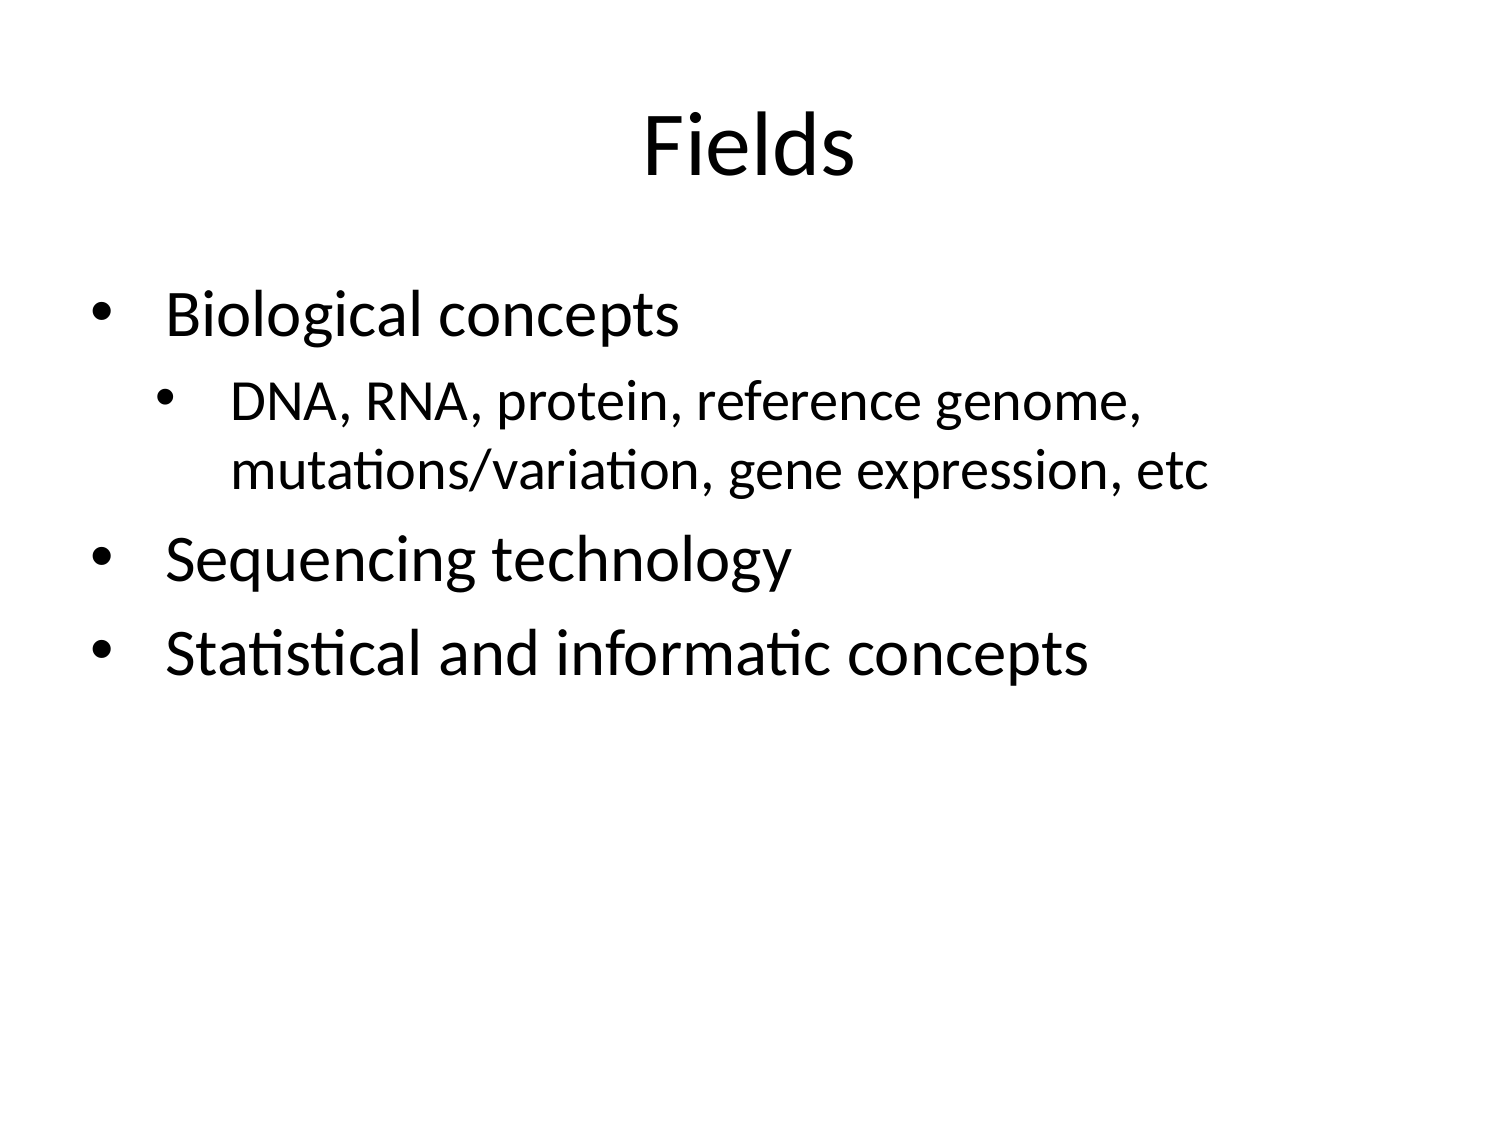

# Fields
Biological concepts
DNA, RNA, protein, reference genome, mutations/variation, gene expression, etc
Sequencing technology
Statistical and informatic concepts